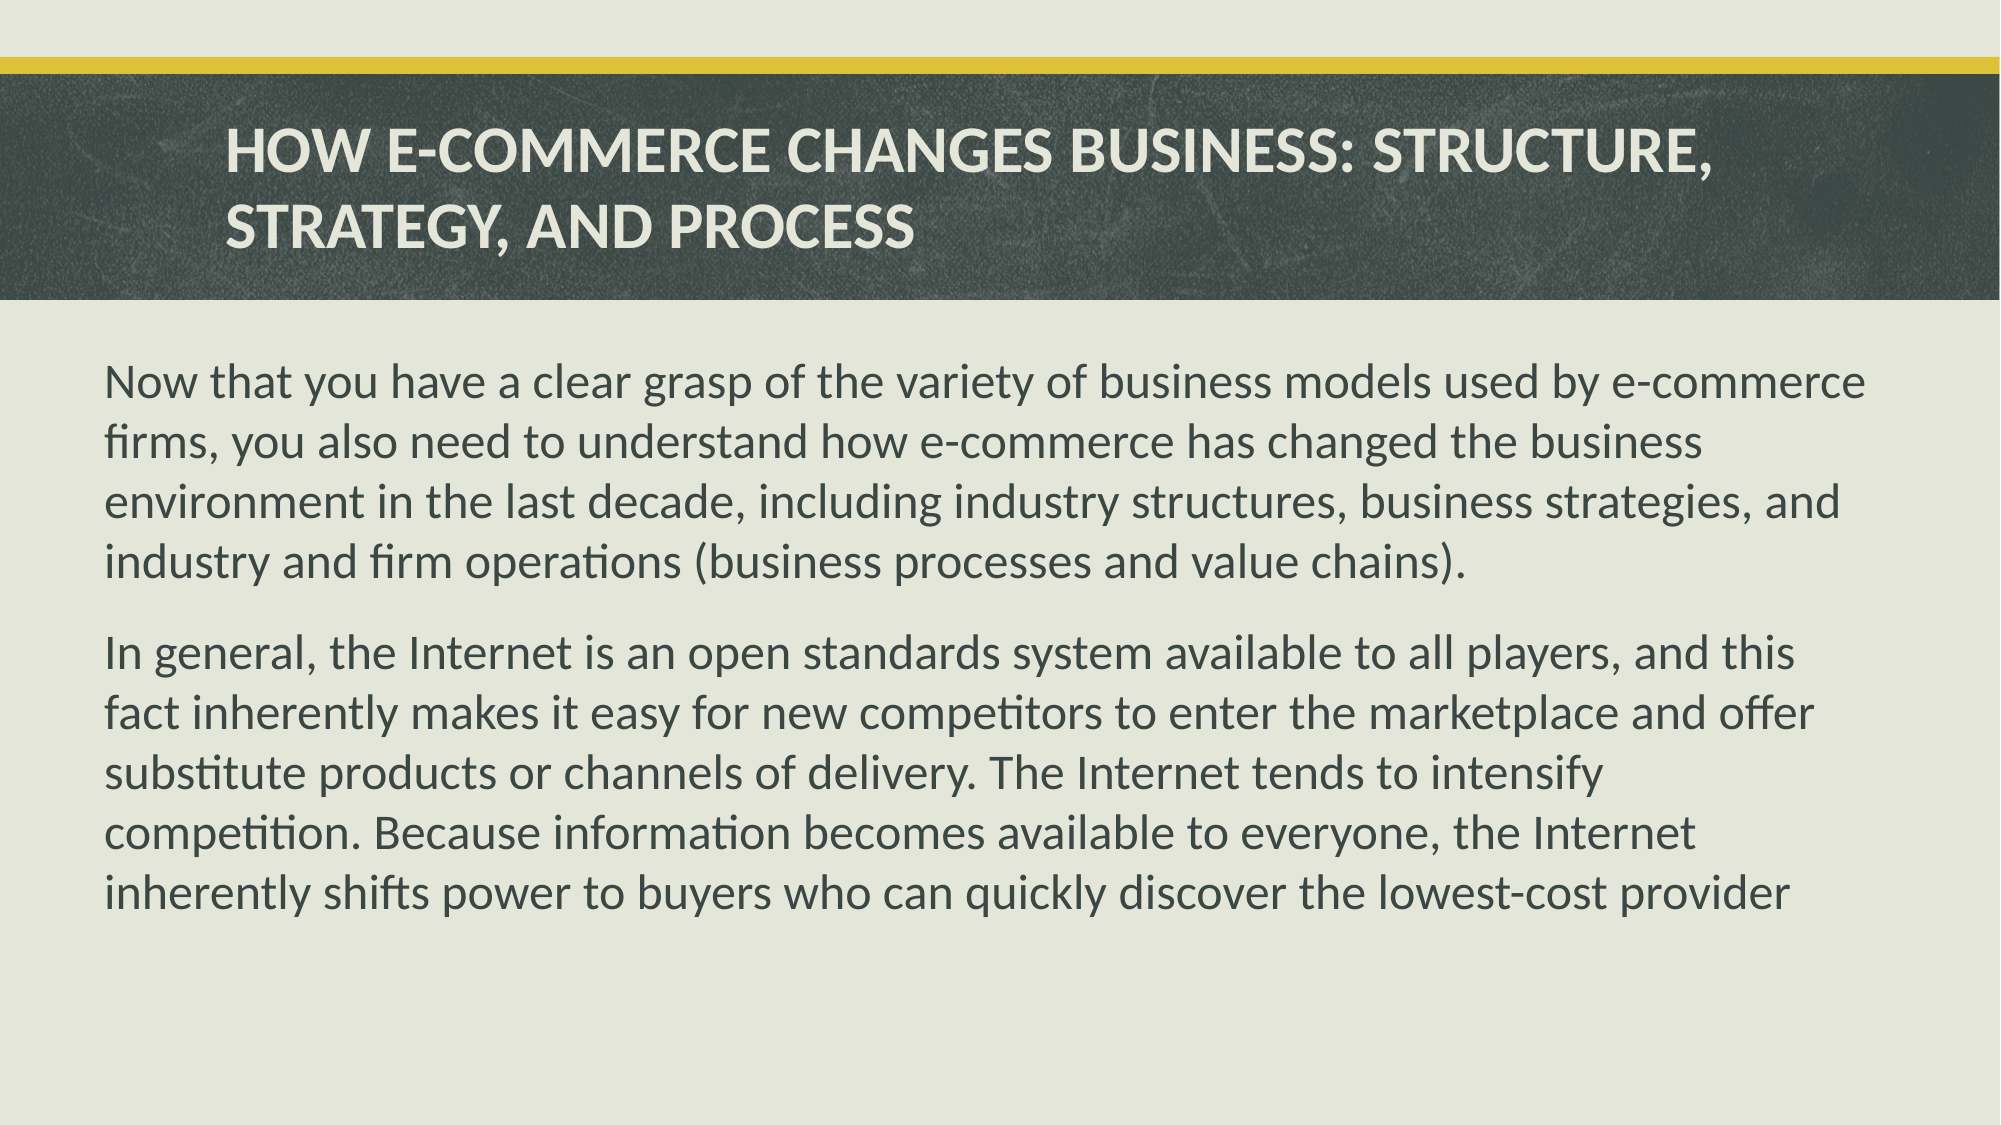

# HOW E-COMMERCE CHANGES BUSINESS: STRUCTURE, STRATEGY, AND PROCESS
Now that you have a clear grasp of the variety of business models used by e-commerce firms, you also need to understand how e-commerce has changed the business environment in the last decade, including industry structures, business strategies, and industry and firm operations (business processes and value chains).
In general, the Internet is an open standards system available to all players, and this fact inherently makes it easy for new competitors to enter the marketplace and offer substitute products or channels of delivery. The Internet tends to intensify competition. Because information becomes available to everyone, the Internet inherently shifts power to buyers who can quickly discover the lowest-cost provider